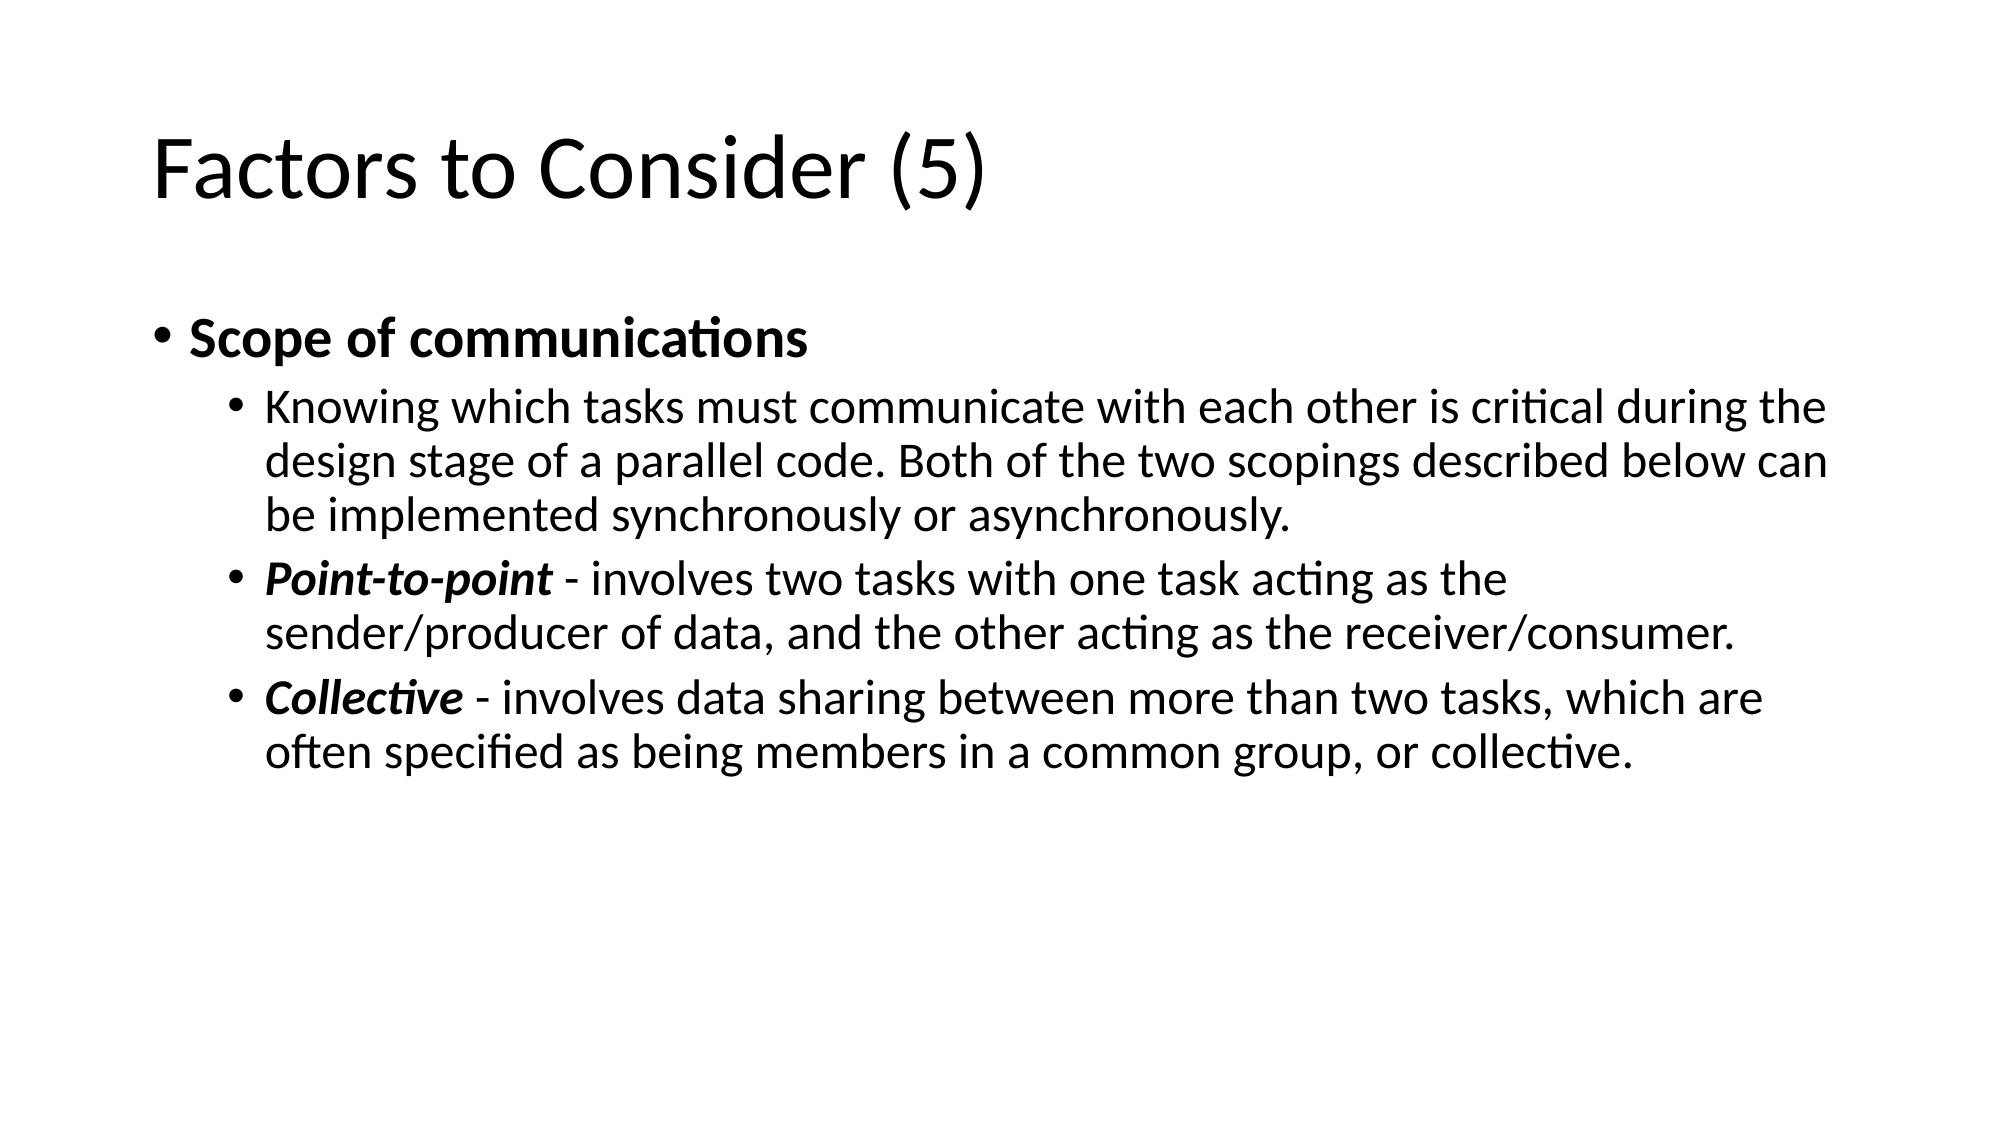

# Factors to Consider (5)
Scope of communications
Knowing which tasks must communicate with each other is critical during the design stage of a parallel code. Both of the two scopings described below can be implemented synchronously or asynchronously.
Point-to-point - involves two tasks with one task acting as the sender/producer of data, and the other acting as the receiver/consumer.
Collective - involves data sharing between more than two tasks, which are often specified as being members in a common group, or collective.